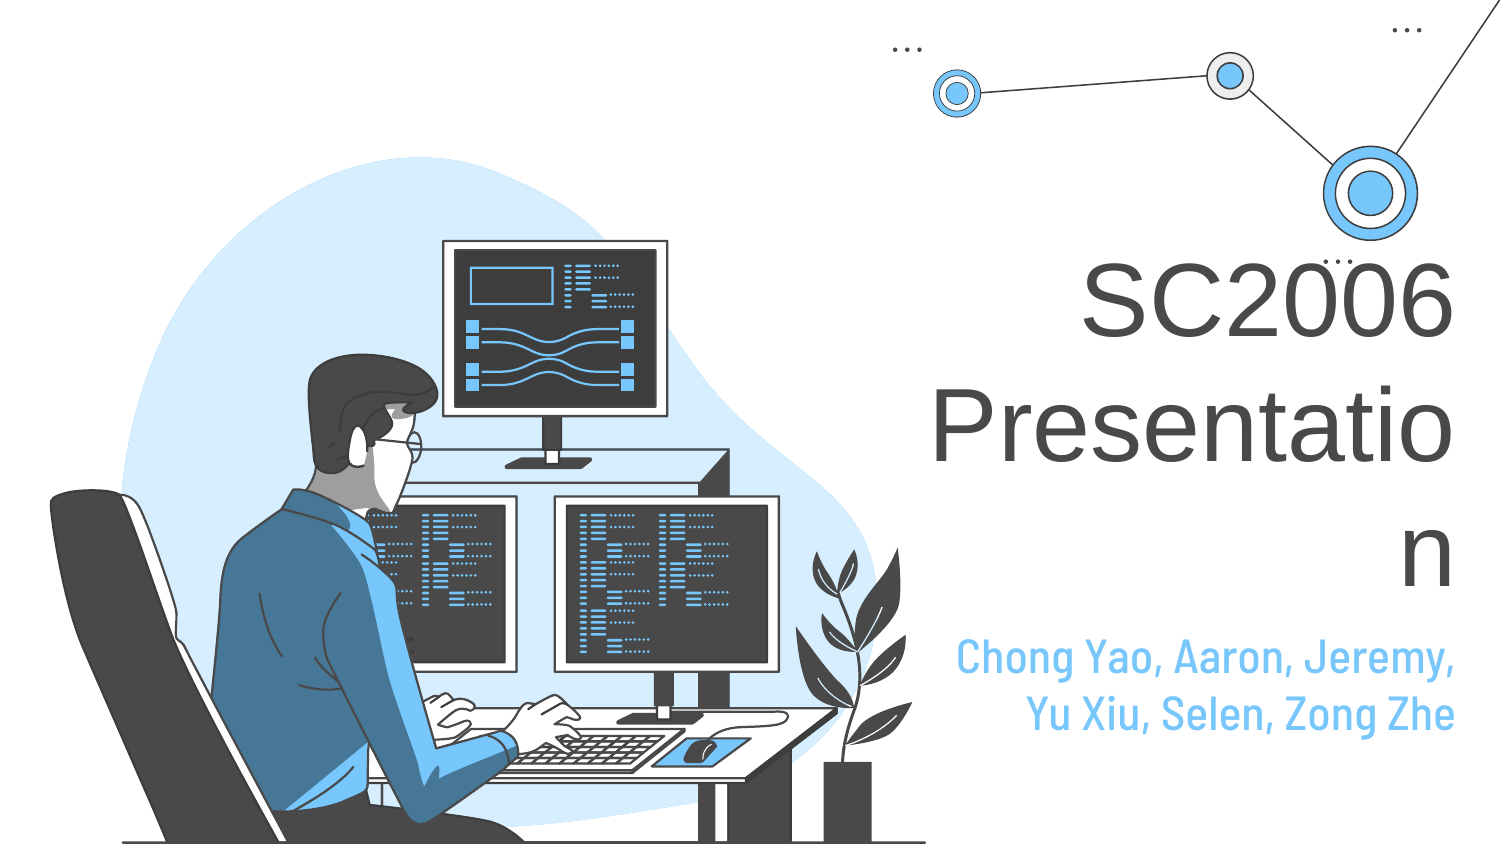

# SC2006 Presentation
Chong Yao, Aaron, Jeremy, Yu Xiu, Selen, Zong Zhe